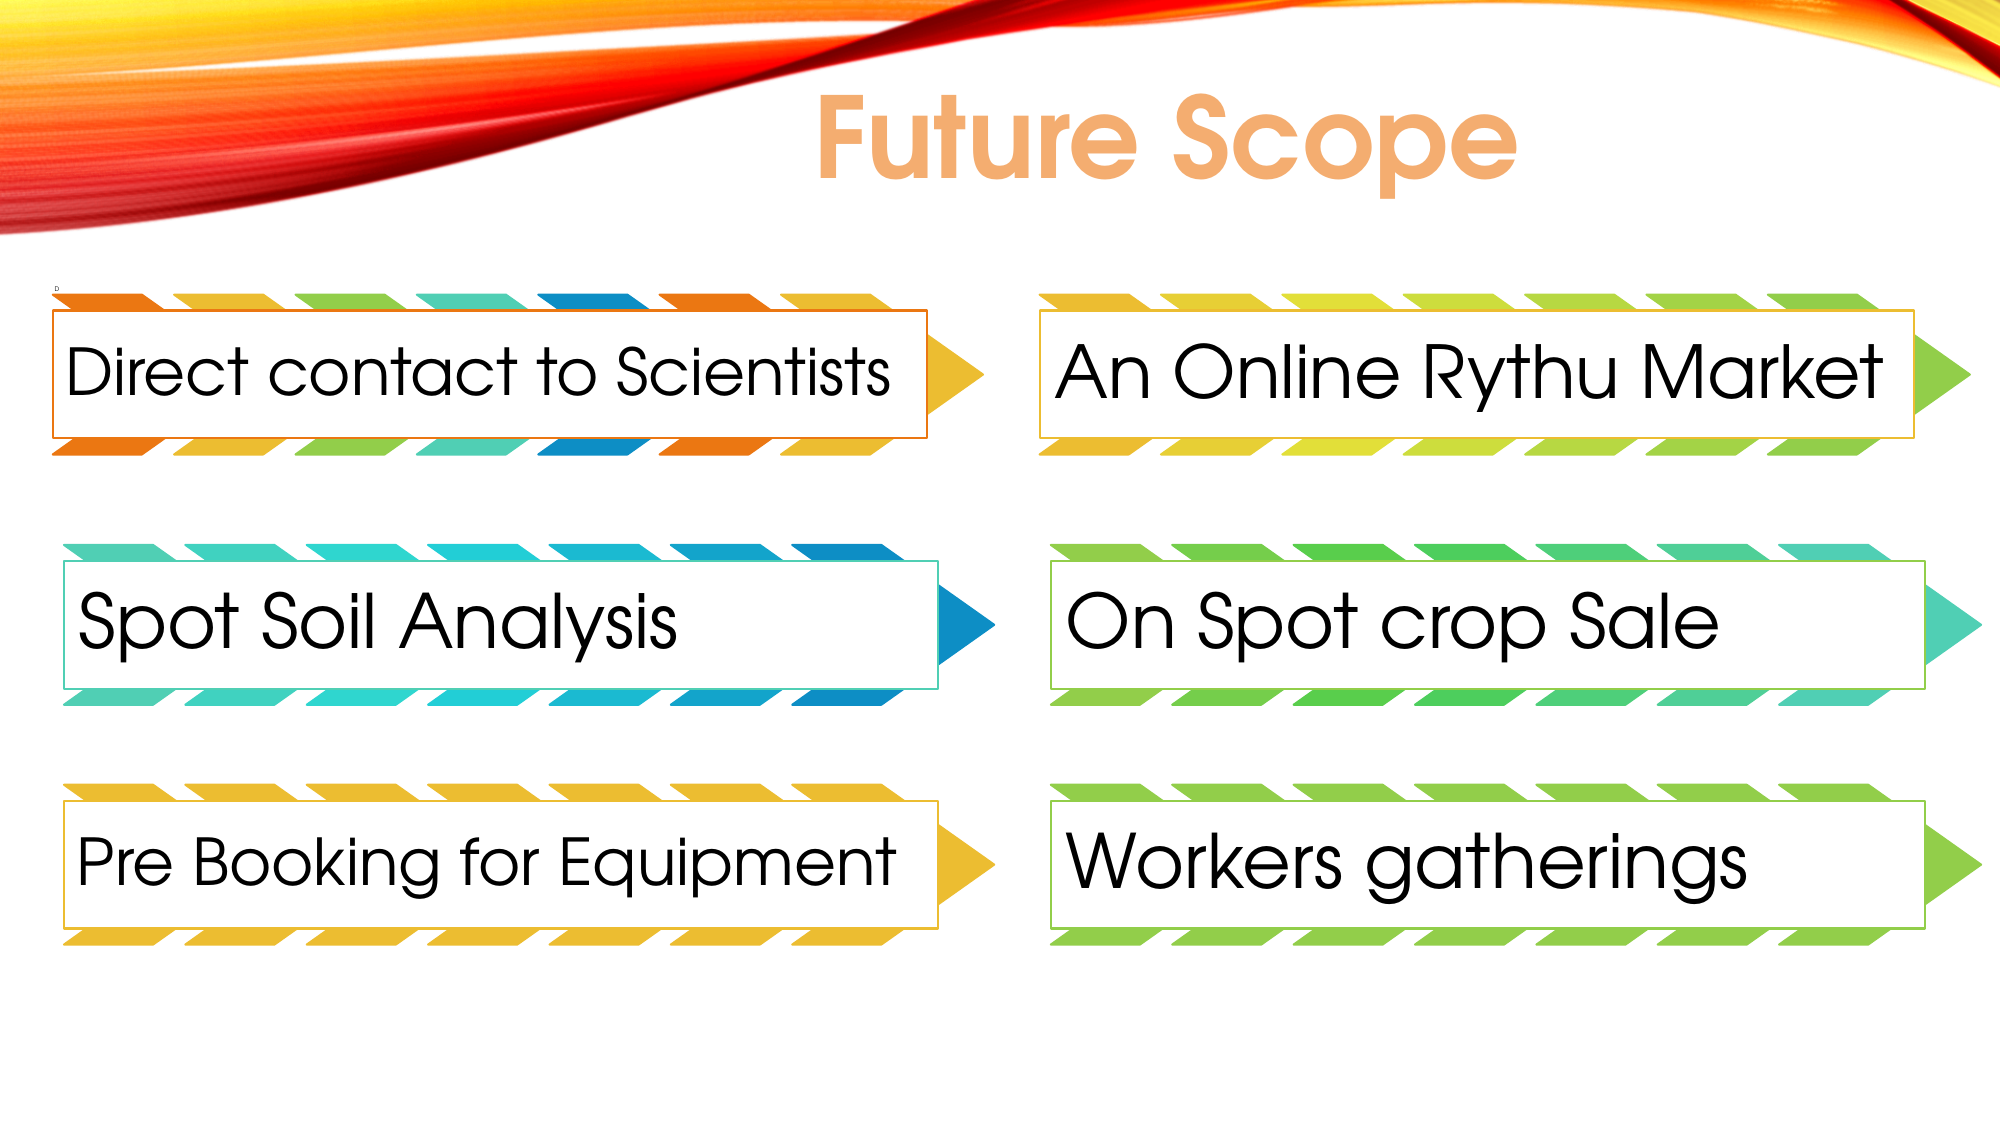

Future Scope
D
Direct contact to Scientists

An Online Rythu Market

Spot Soil Analysis

On Spot crop Sale

Pre Booking for Equipment

Workers gatherings